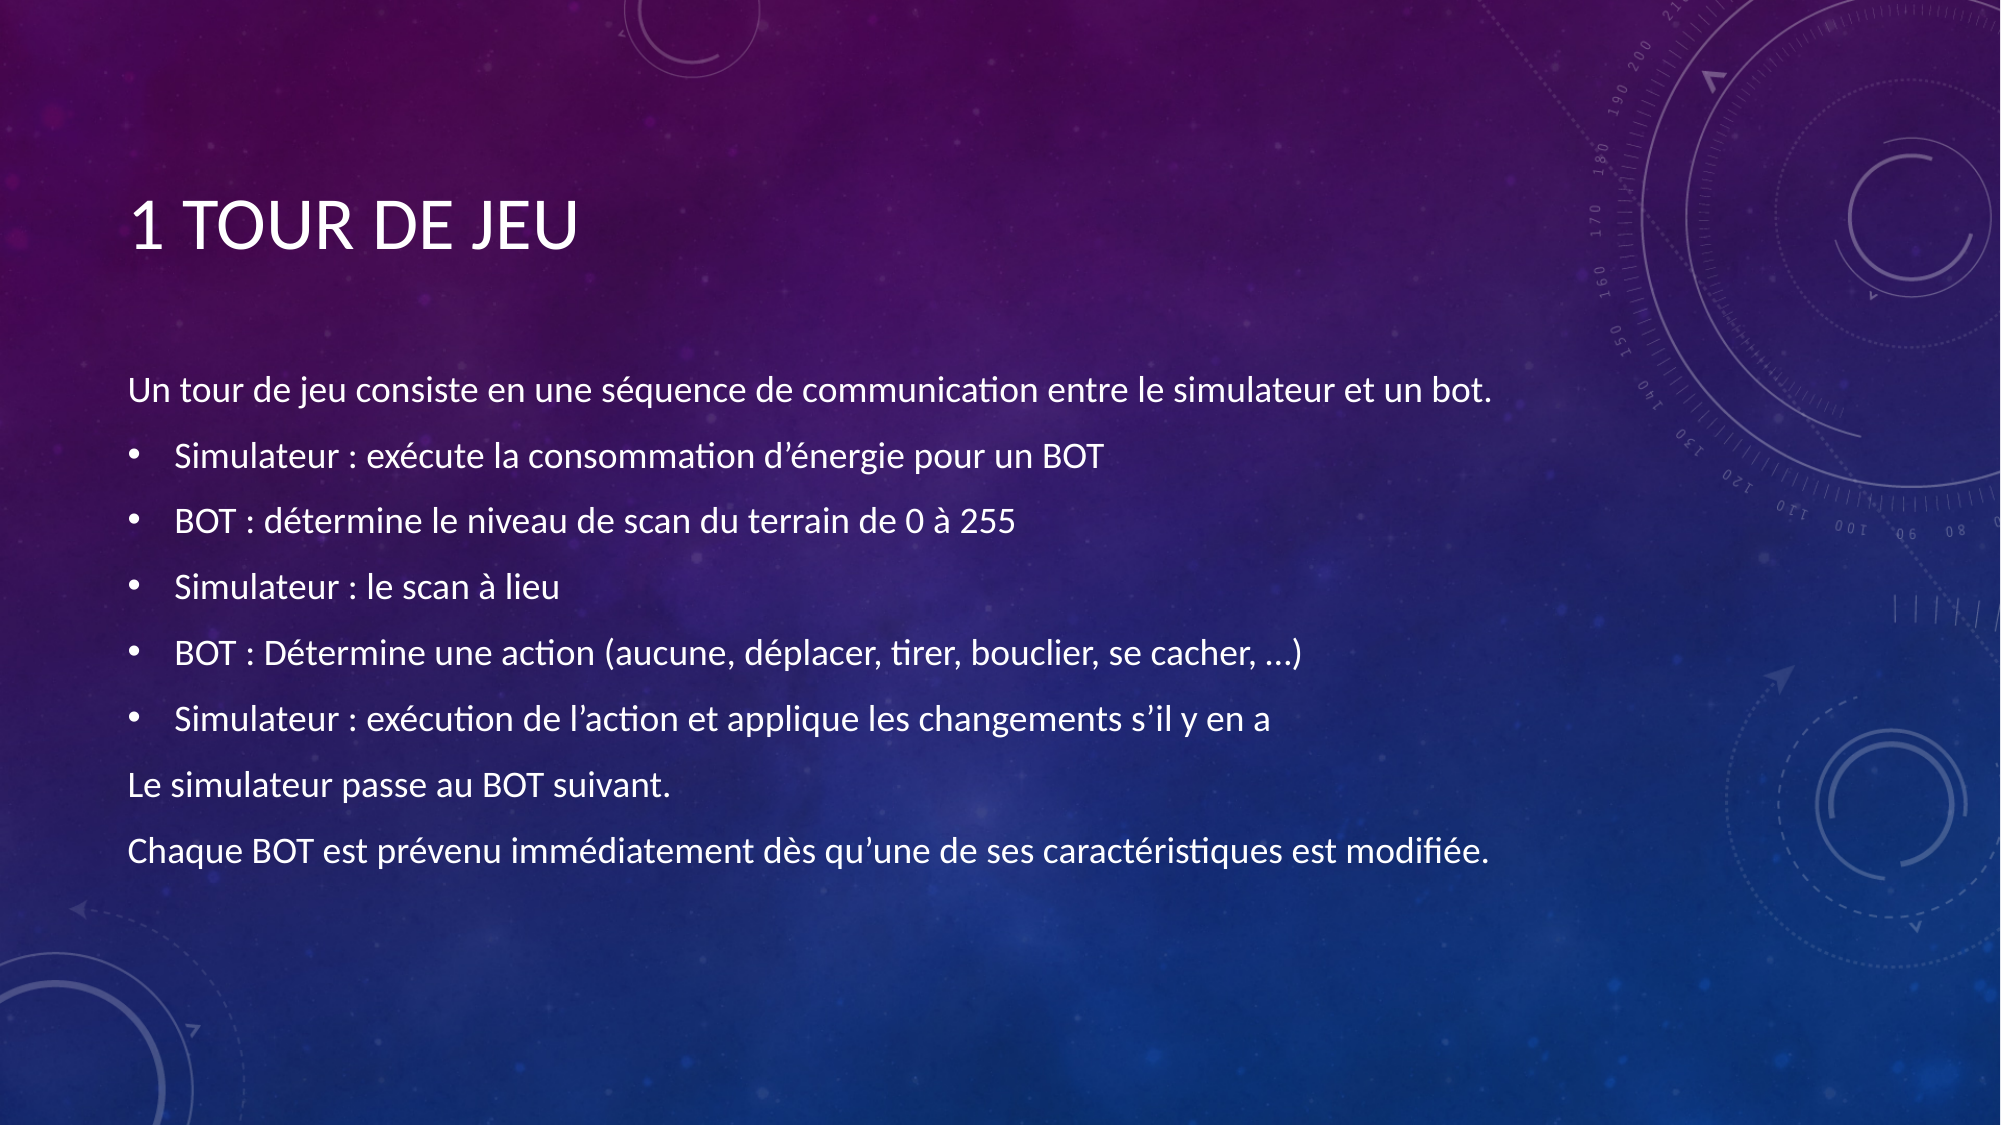

# 1 tour de jeu
Un tour de jeu consiste en une séquence de communication entre le simulateur et un bot.
Simulateur : exécute la consommation d’énergie pour un BOT
BOT : détermine le niveau de scan du terrain de 0 à 255
Simulateur : le scan à lieu
BOT : Détermine une action (aucune, déplacer, tirer, bouclier, se cacher, …)
Simulateur : exécution de l’action et applique les changements s’il y en a
Le simulateur passe au BOT suivant.
Chaque BOT est prévenu immédiatement dès qu’une de ses caractéristiques est modifiée.